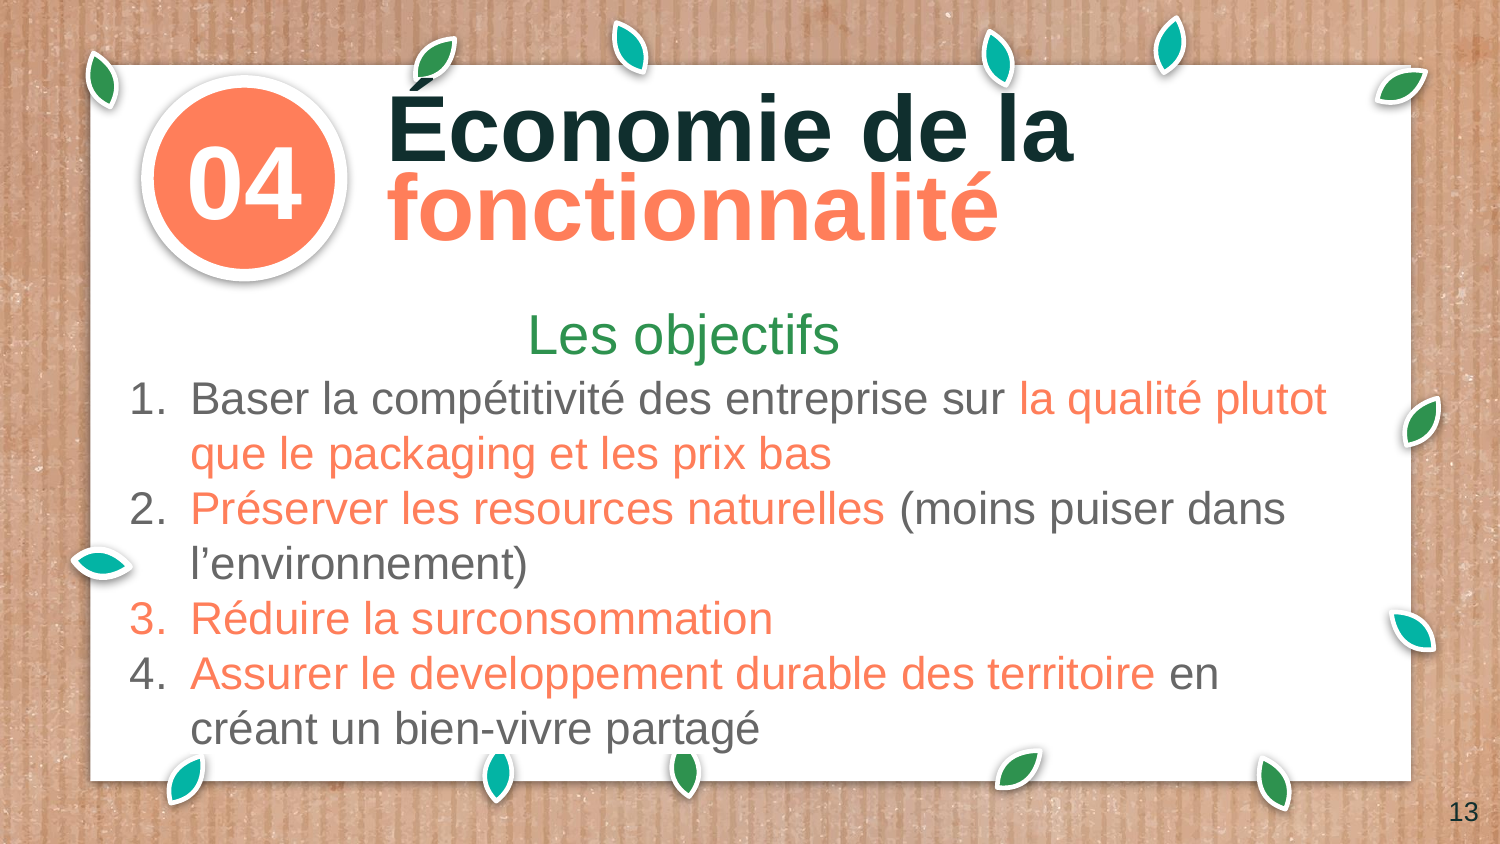

Économie de la fonctionnalité
04
Les objectifs
Baser la compétitivité des entreprise sur la qualité plutot que le packaging et les prix bas
Préserver les resources naturelles (moins puiser dans l’environnement)
Réduire la surconsommation
Assurer le developpement durable des territoire en créant un bien-vivre partagé

13